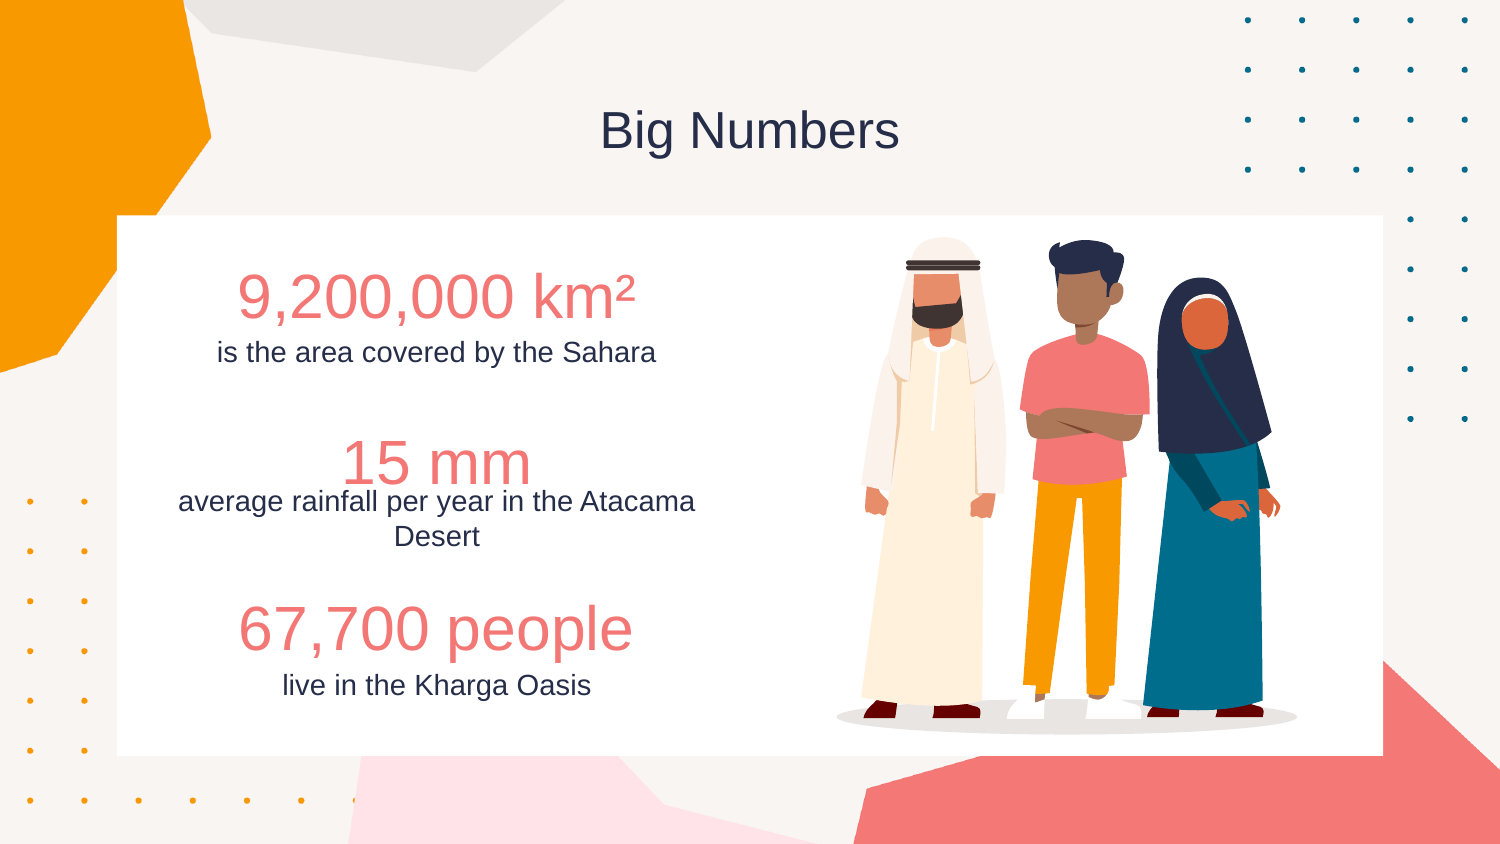

Big Numbers

# 9,200,000 km²
is the area covered by the Sahara
15 mm
average rainfall per year in the Atacama Desert
67,700 people
live in the Kharga Oasis